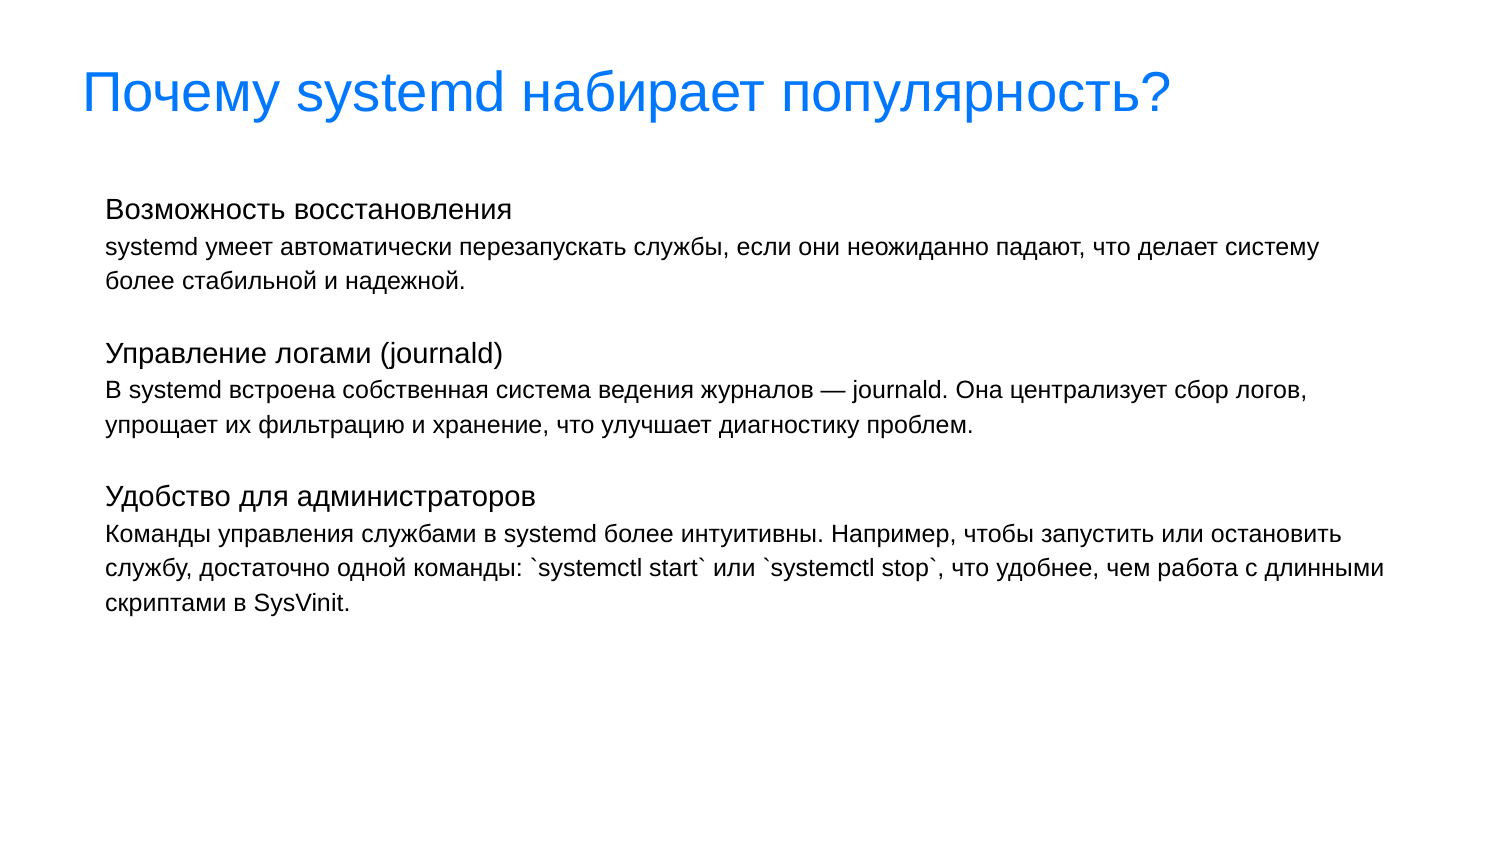

# Почему systemd набирает популярность?
Возможность восстановления
systemd умеет автоматически перезапускать службы, если они неожиданно падают, что делает систему более стабильной и надежной.

Управление логами (journald)
В systemd встроена собственная система ведения журналов — journald. Она централизует сбор логов, упрощает их фильтрацию и хранение, что улучшает диагностику проблем.

Удобство для администраторов
Команды управления службами в systemd более интуитивны. Например, чтобы запустить или остановить службу, достаточно одной команды: `systemctl start` или `systemctl stop`, что удобнее, чем работа с длинными скриптами в SysVinit.